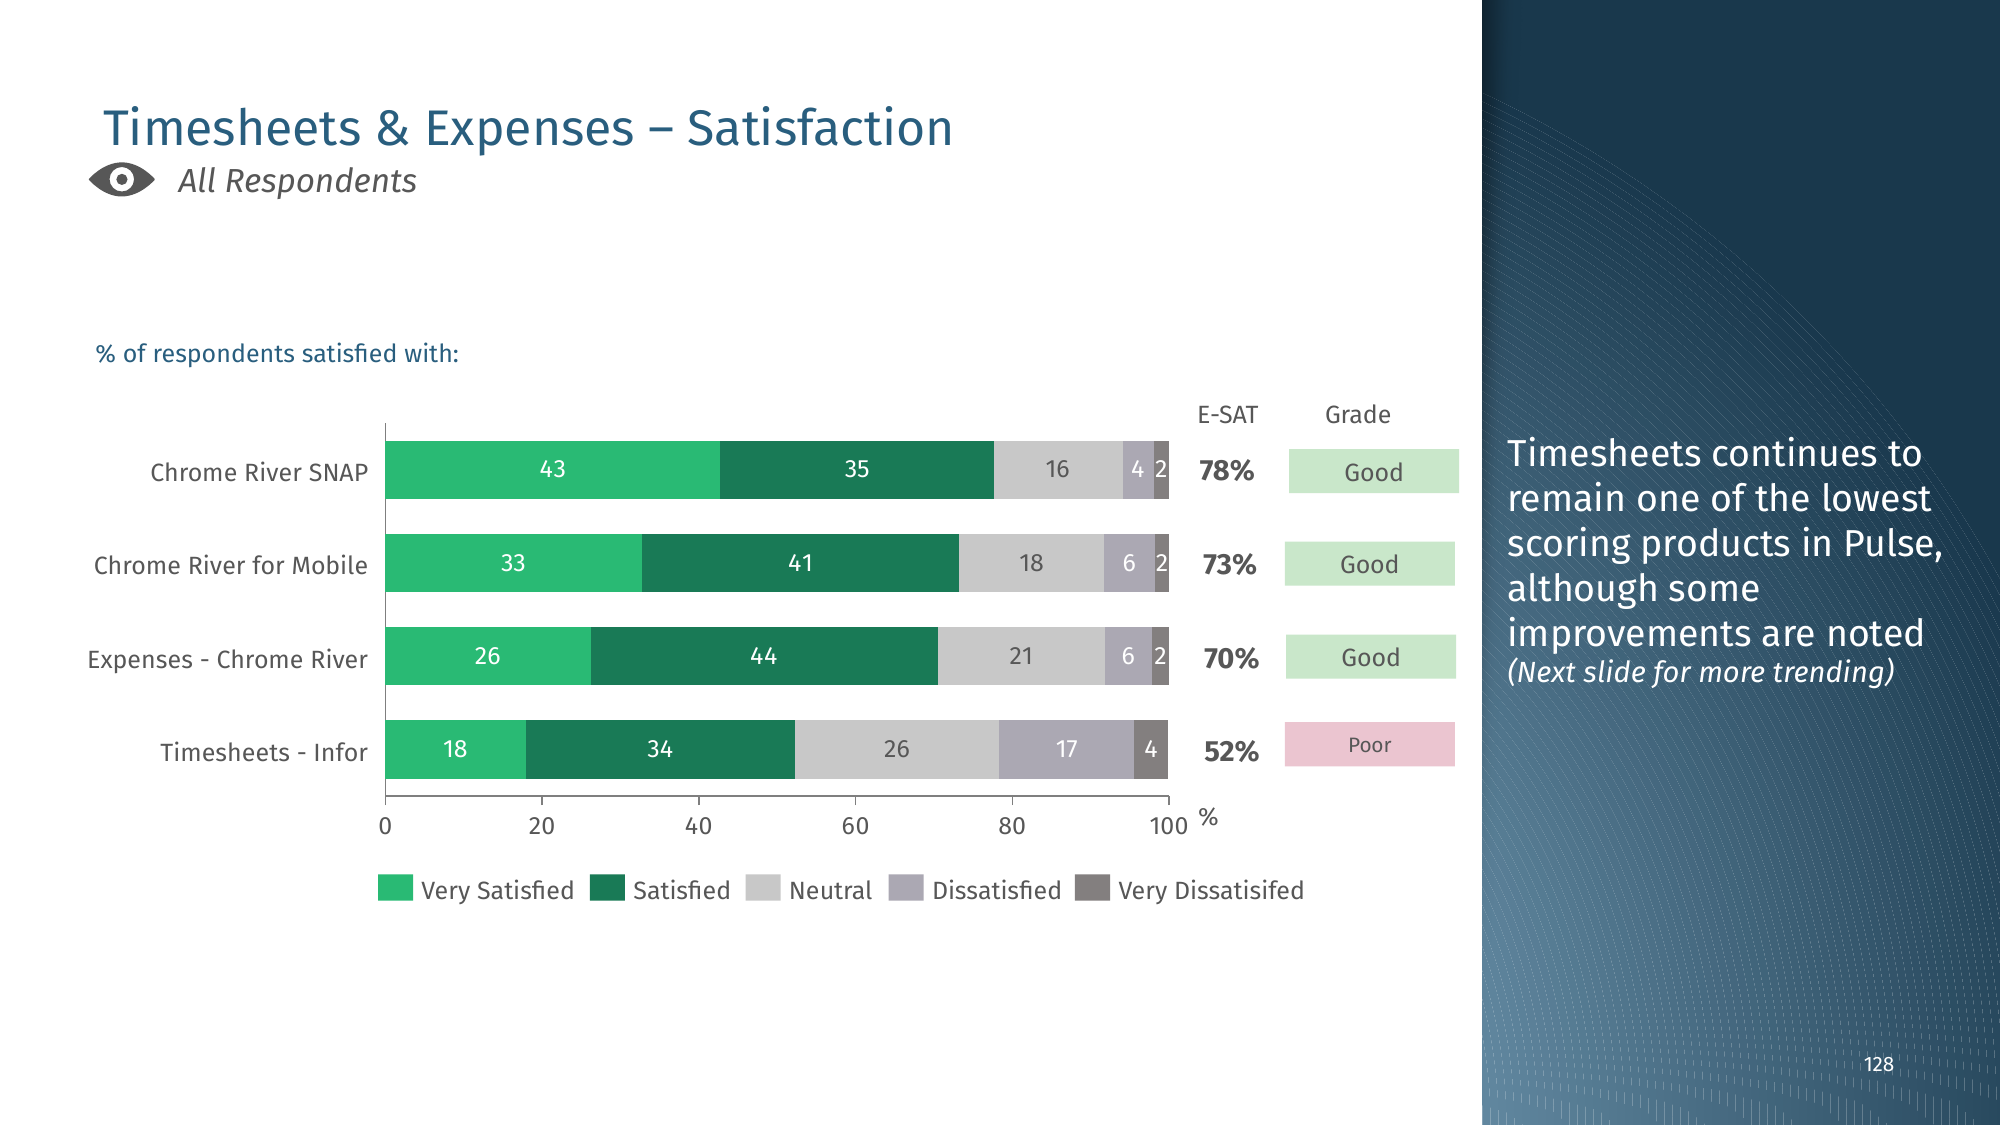

Timesheets continues to remain one of the lowest scoring products in Pulse, although some improvements are noted
(Next slide for more trending)
# Timesheets & Expenses – Satisfaction

All Respondents
% of respondents satisfied with:
Grade
E-SAT

### Chart

| Category |  |  |  |  |  |
|---|---|---|---|---|---|
78%
Good
Chrome River SNAP
73%
Good
Chrome River for Mobile
70%
Good
Expenses - Chrome River
Poor
52%
Timesheets - Infor
%
Very Satisfied
Satisfied
Neutral
Dissatisfied
Very Dissatisifed